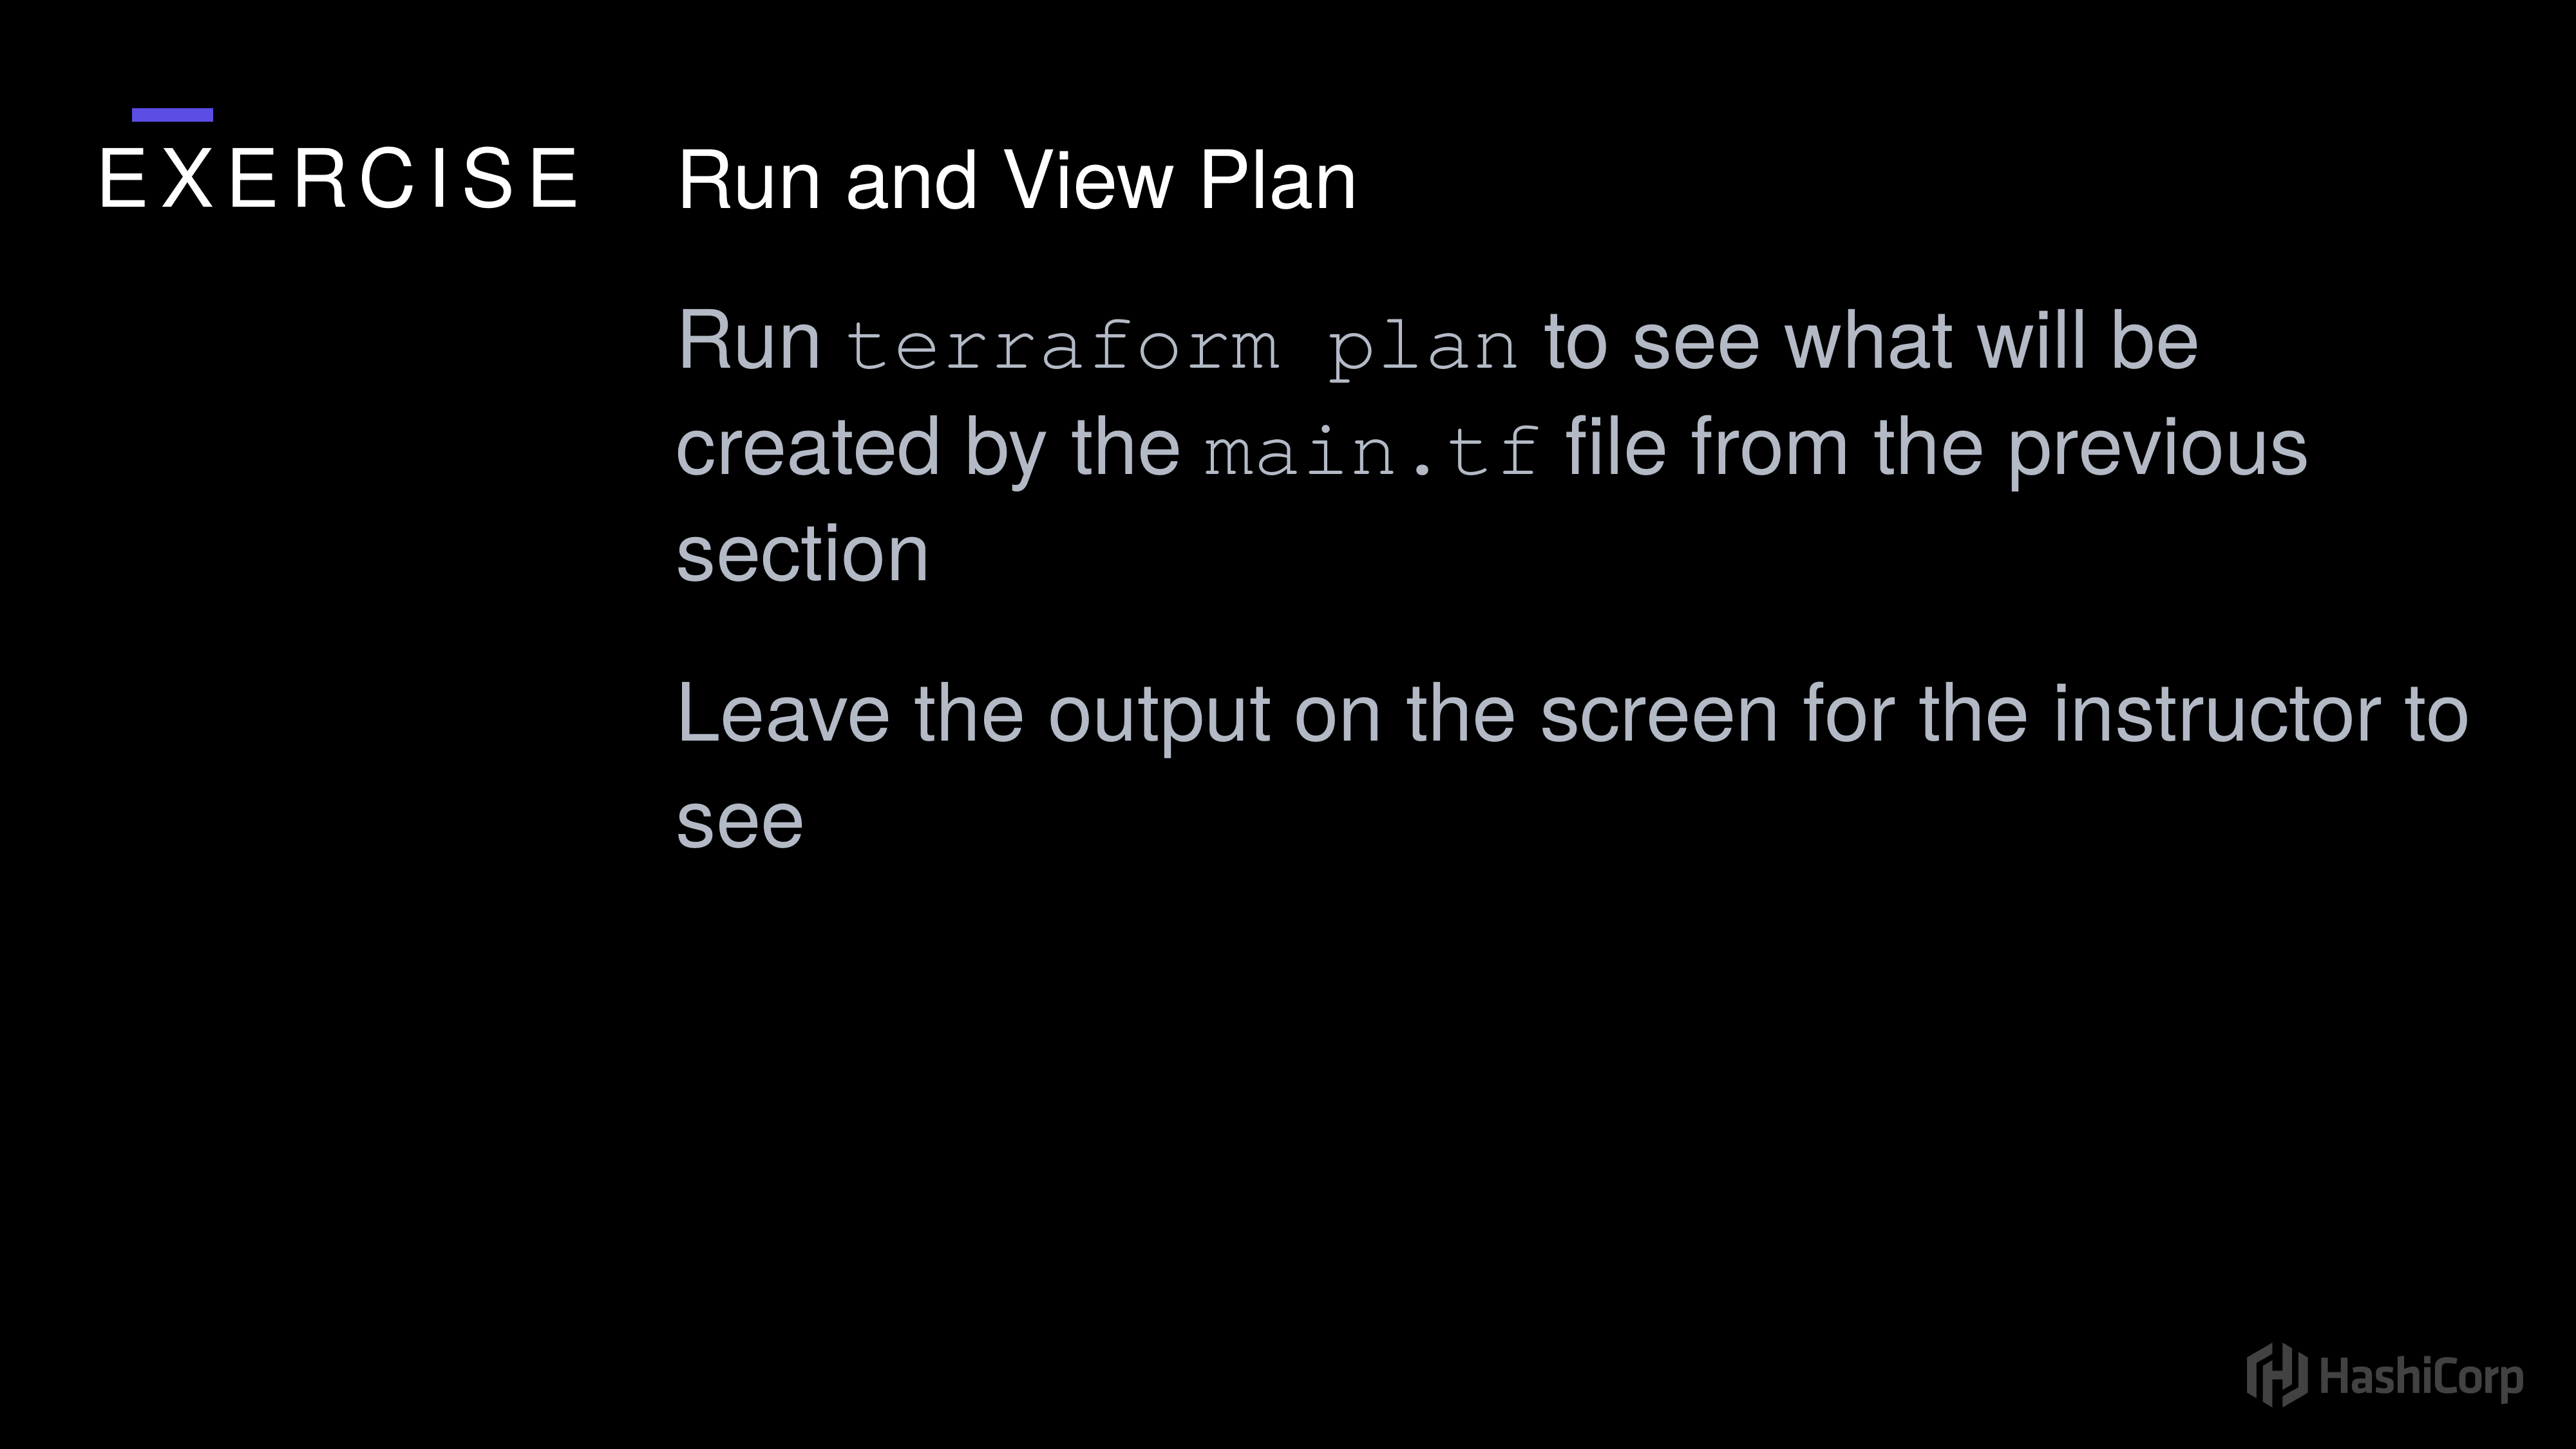

Run and View Plan
Run terraform plan to see what will be created by the main.tf file from the previous section
Leave the output on the screen for the instructor to see
46